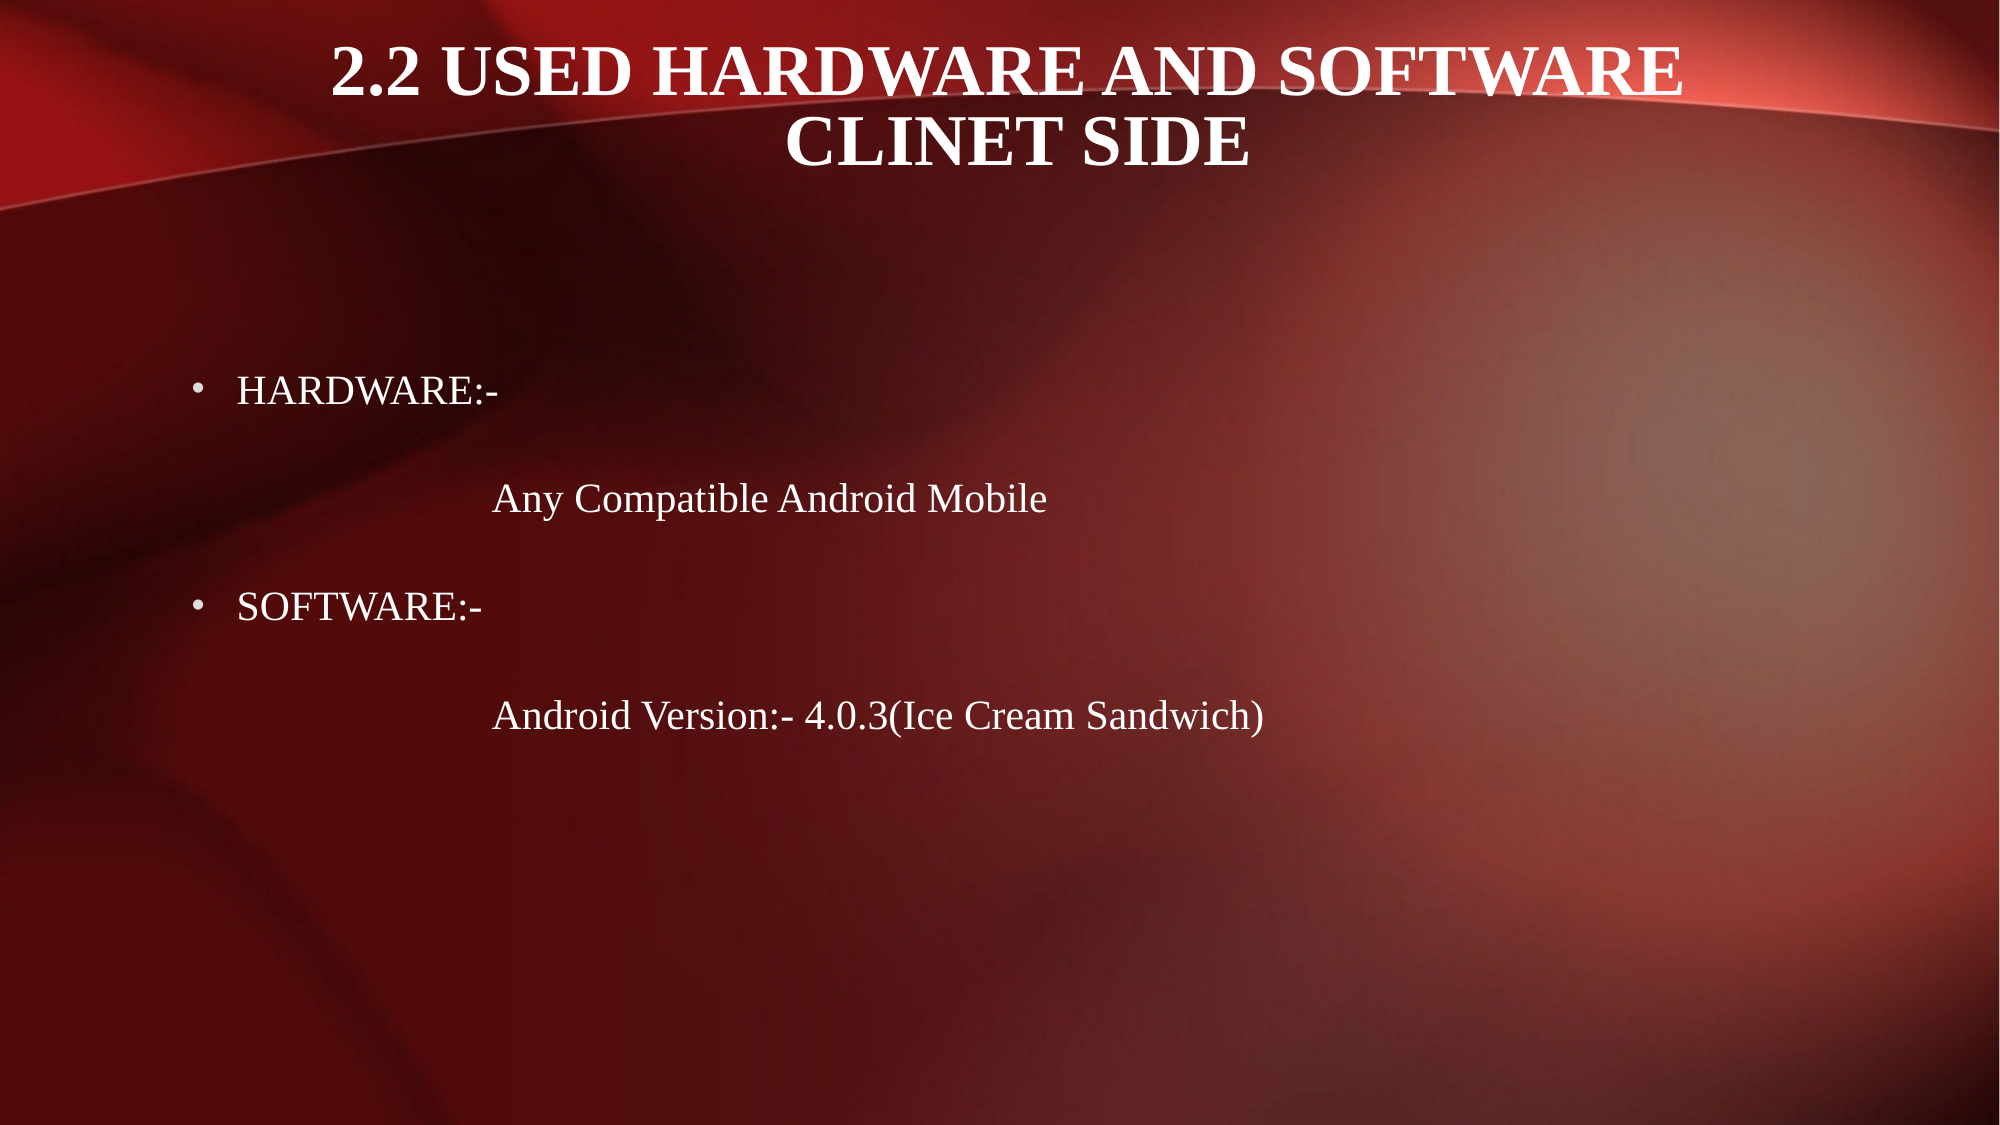

# 2.2 USED HARDWARE AND SOFTWARE CLINET SIDE
HARDWARE:-
		Any Compatible Android Mobile
SOFTWARE:-
		Android Version:- 4.0.3(Ice Cream Sandwich)